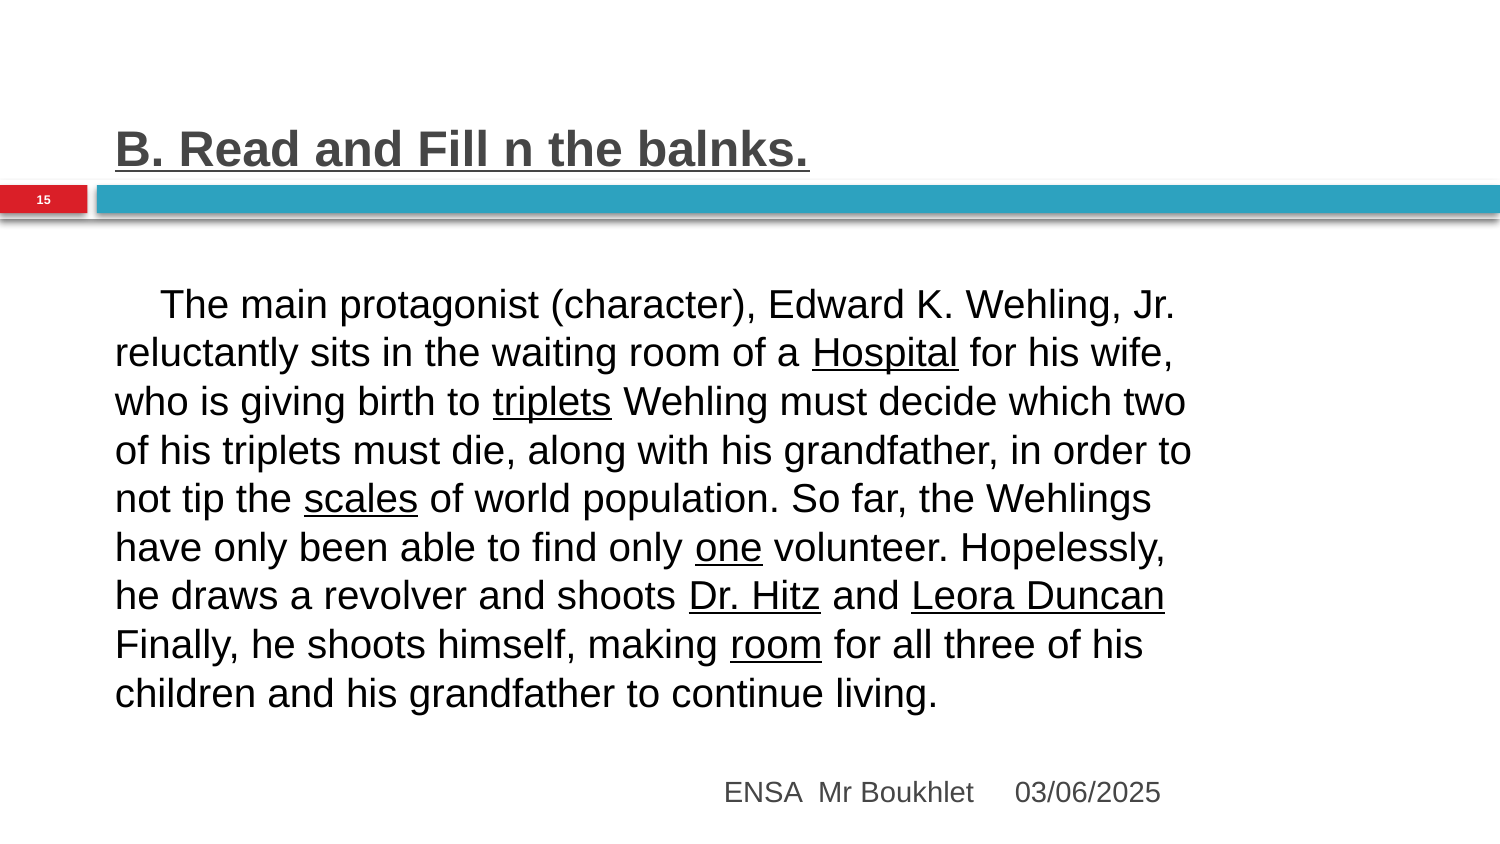

# B. Read and Fill n the balnks.
15
    The main protagonist (character), Edward K. Wehling, Jr. reluctantly sits in the waiting room of a Hospital for his wife, who is giving birth to triplets Wehling must decide which two of his triplets must die, along with his grandfather, in order to not tip the scales of world population. So far, the Wehlings have only been able to find only one volunteer. Hopelessly, he draws a revolver and shoots Dr. Hitz and Leora Duncan Finally, he shoots himself, making room for all three of his children and his grandfather to continue living.

ENSA  Mr Boukhlet
03/06/2025